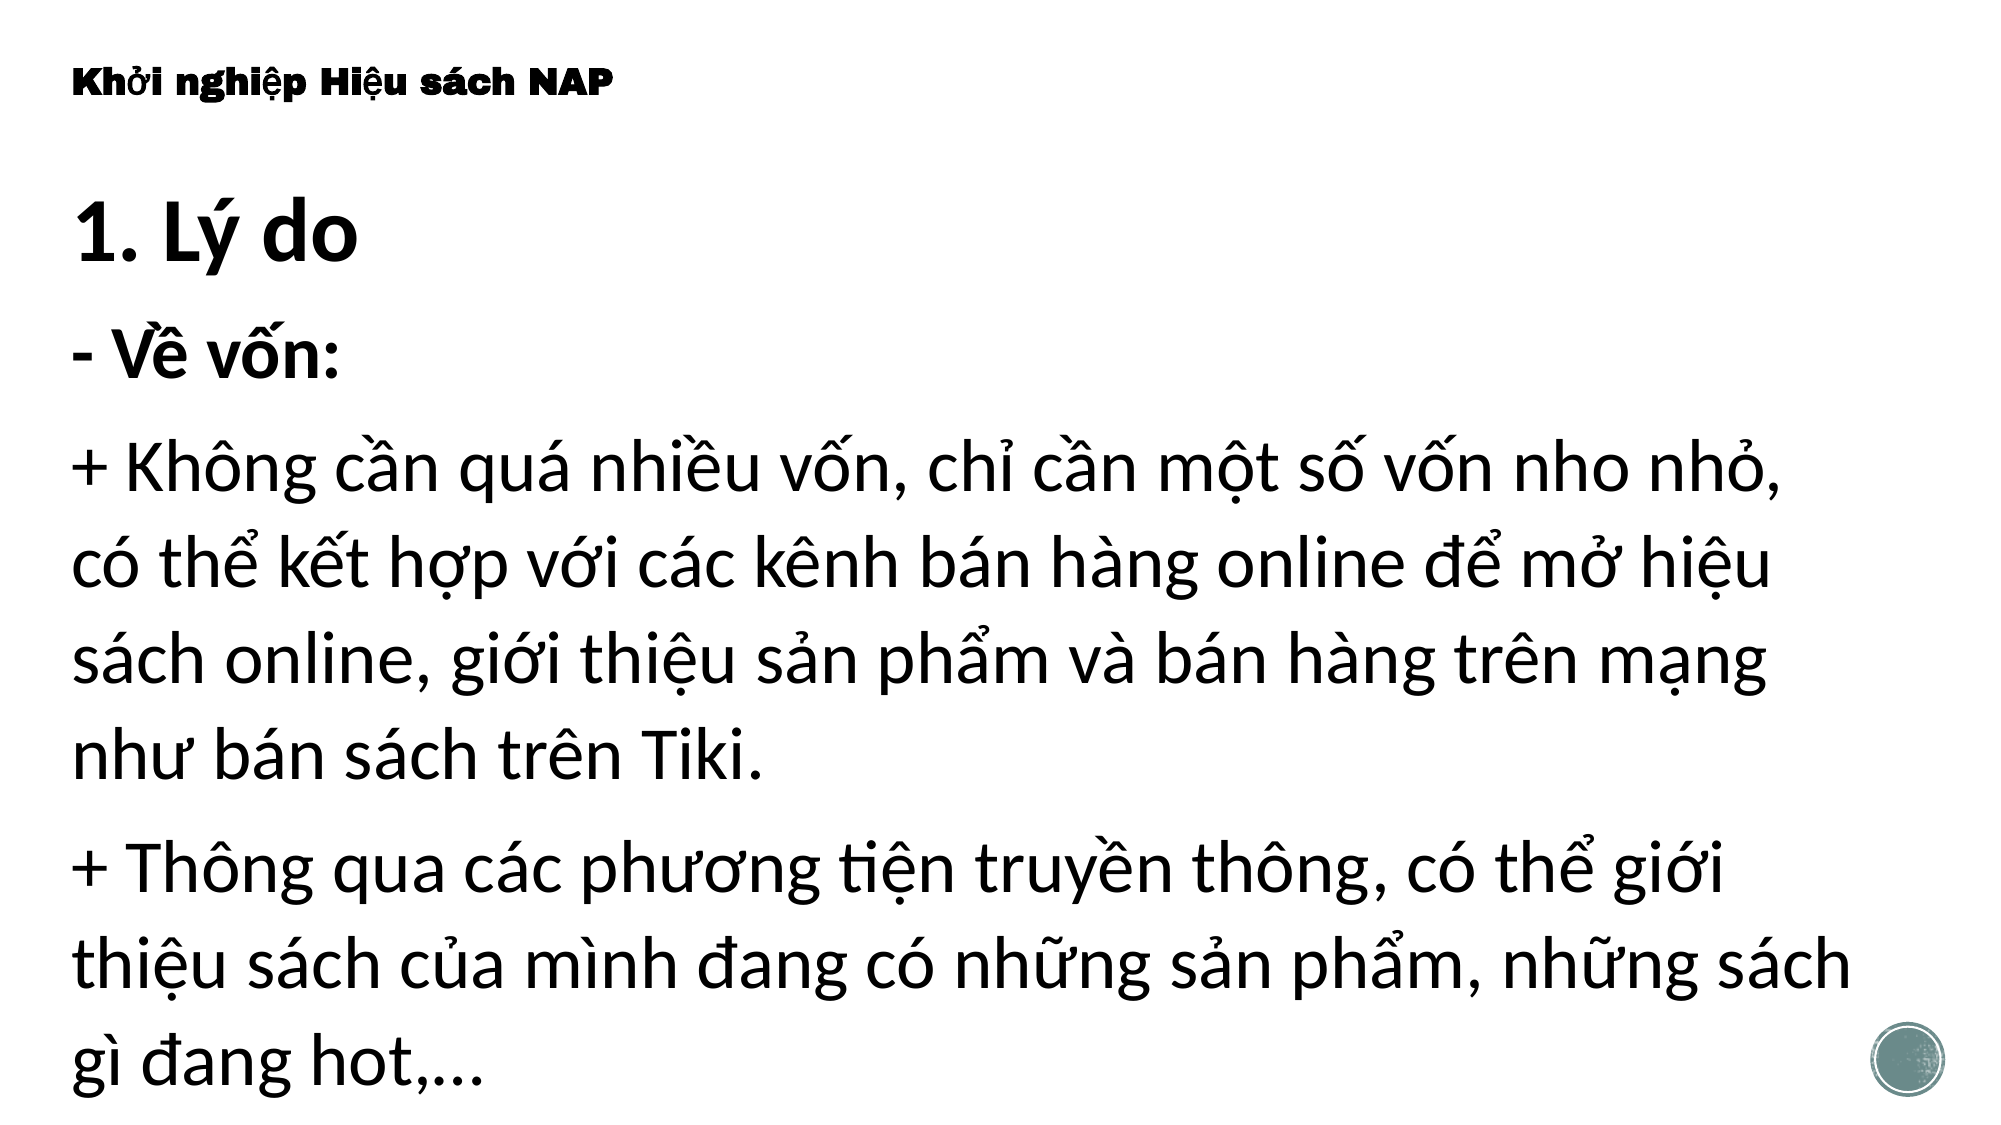

# Khởi nghiệp Hiệu sách NAP
1. Lý do
- Về vốn:
+ Không cần quá nhiều vốn, chỉ cần một số vốn nho nhỏ, có thể kết hợp với các kênh bán hàng online để mở hiệu sách online, giới thiệu sản phẩm và bán hàng trên mạng như bán sách trên Tiki.
+ Thông qua các phương tiện truyền thông, có thể giới thiệu sách của mình đang có những sản phẩm, những sách gì đang hot,…